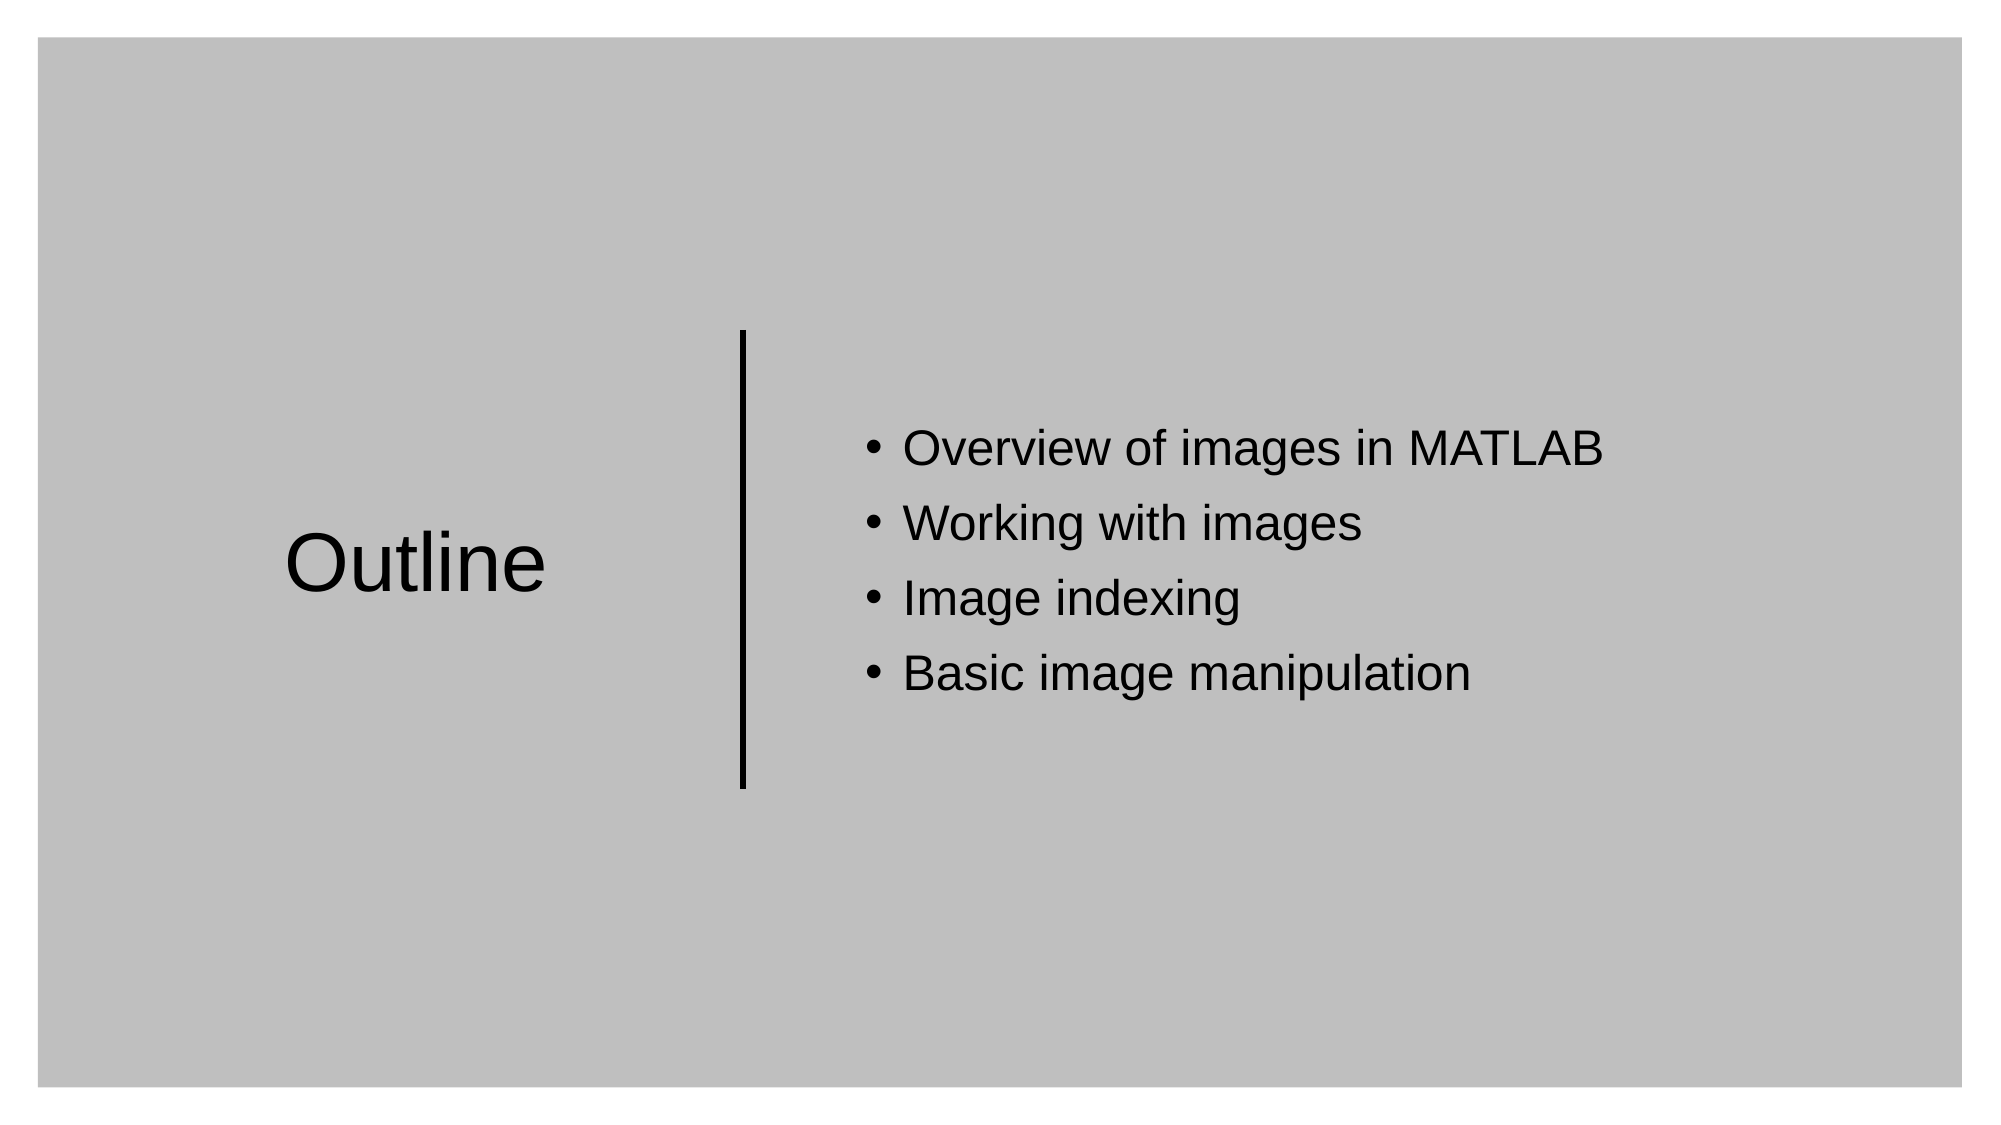

Overview of images in MATLAB
Working with images
Image indexing
Basic image manipulation